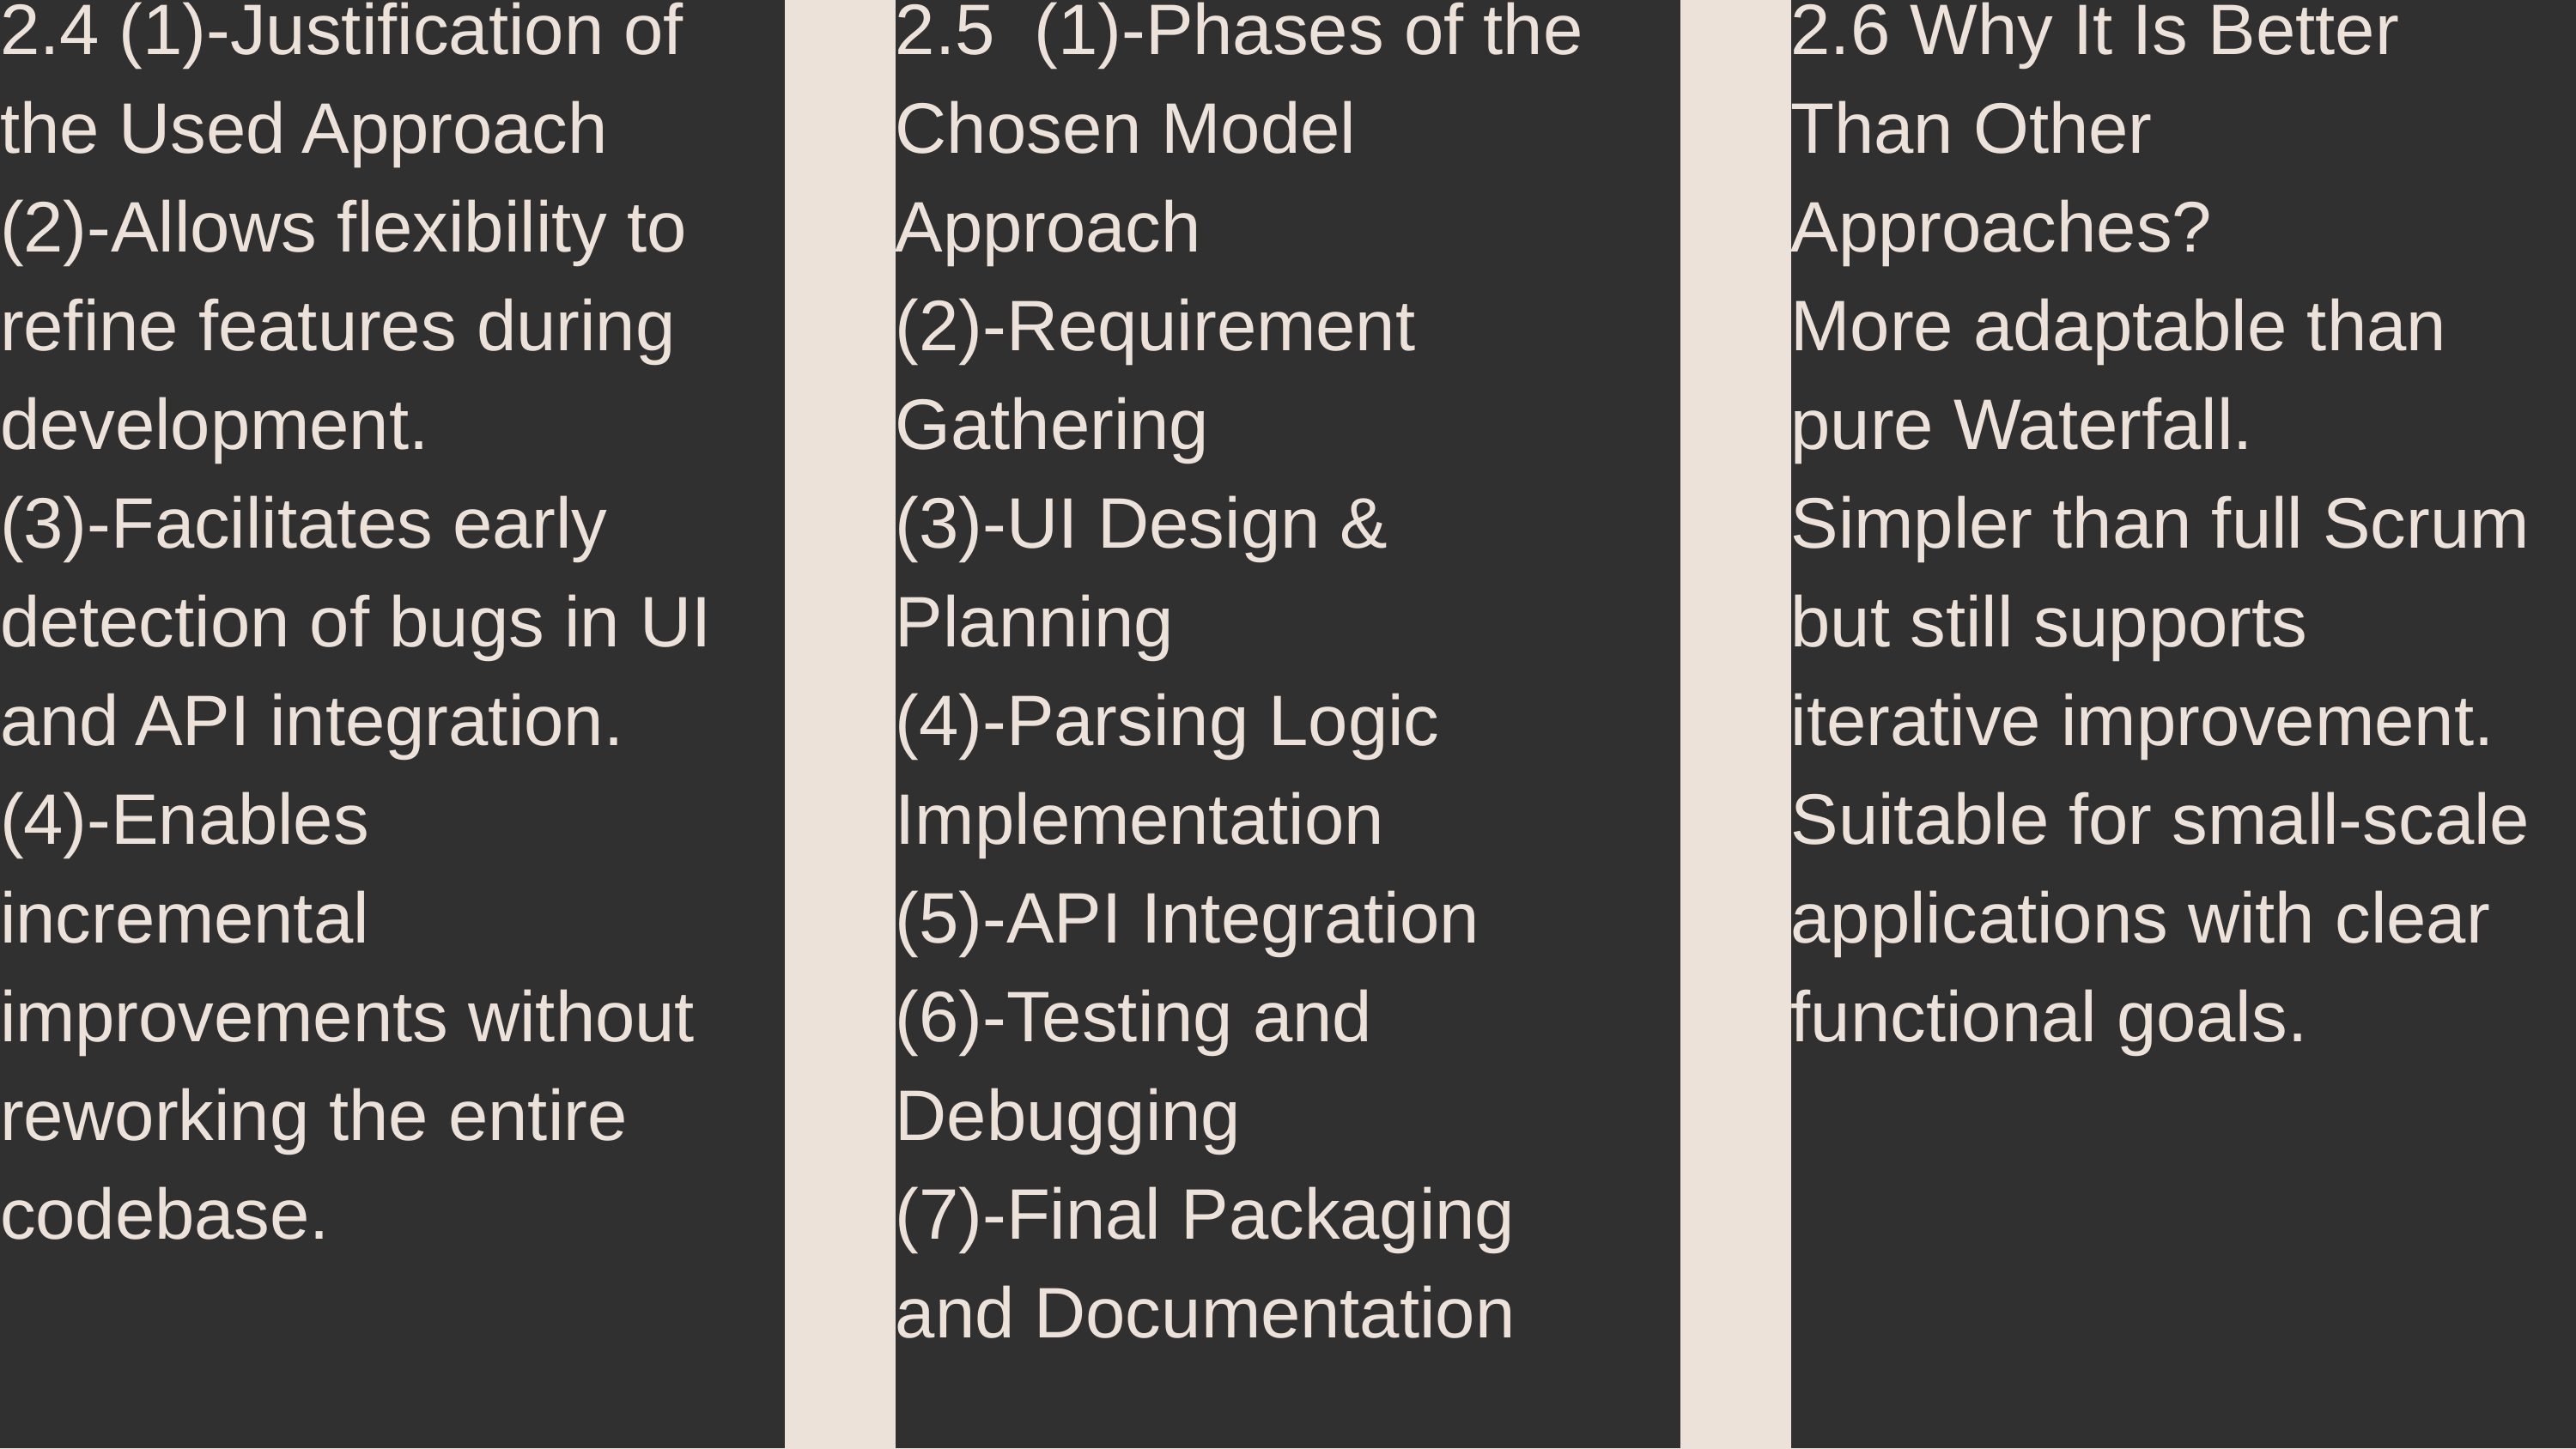

2.4 (1)-Justification of the Used Approach
(2)-Allows flexibility to refine features during development.
(3)-Facilitates early detection of bugs in UI and API integration.
(4)-Enables incremental improvements without reworking the entire codebase.
2.5  (1)-Phases of the Chosen Model Approach
(2)-Requirement Gathering
(3)-UI Design & Planning
(4)-Parsing Logic Implementation
(5)-API Integration
(6)-Testing and Debugging
(7)-Final Packaging and Documentation

2.6 Why It Is Better Than Other Approaches?
More adaptable than pure Waterfall.
Simpler than full Scrum but still supports iterative improvement.
Suitable for small-scale applications with clear functional goals.